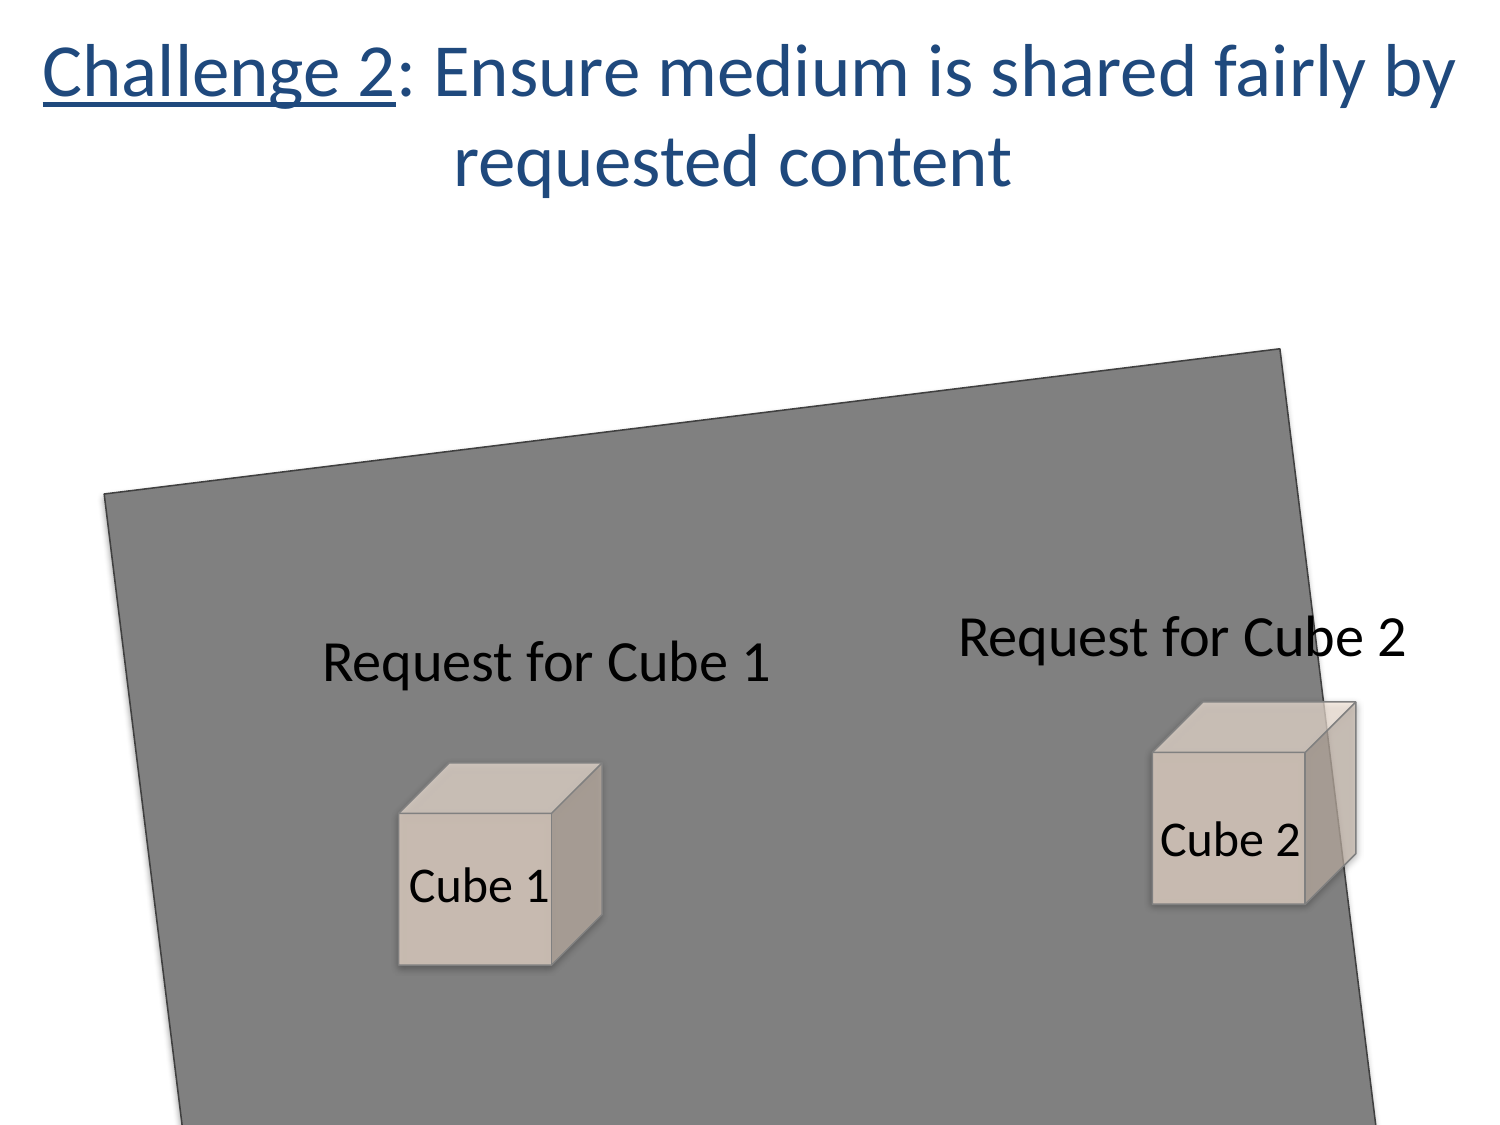

# Challenge 2: Ensure medium is shared fairly by requested content

Request for Cube 2
Request for Cube 1

Cube 2
Cube 1